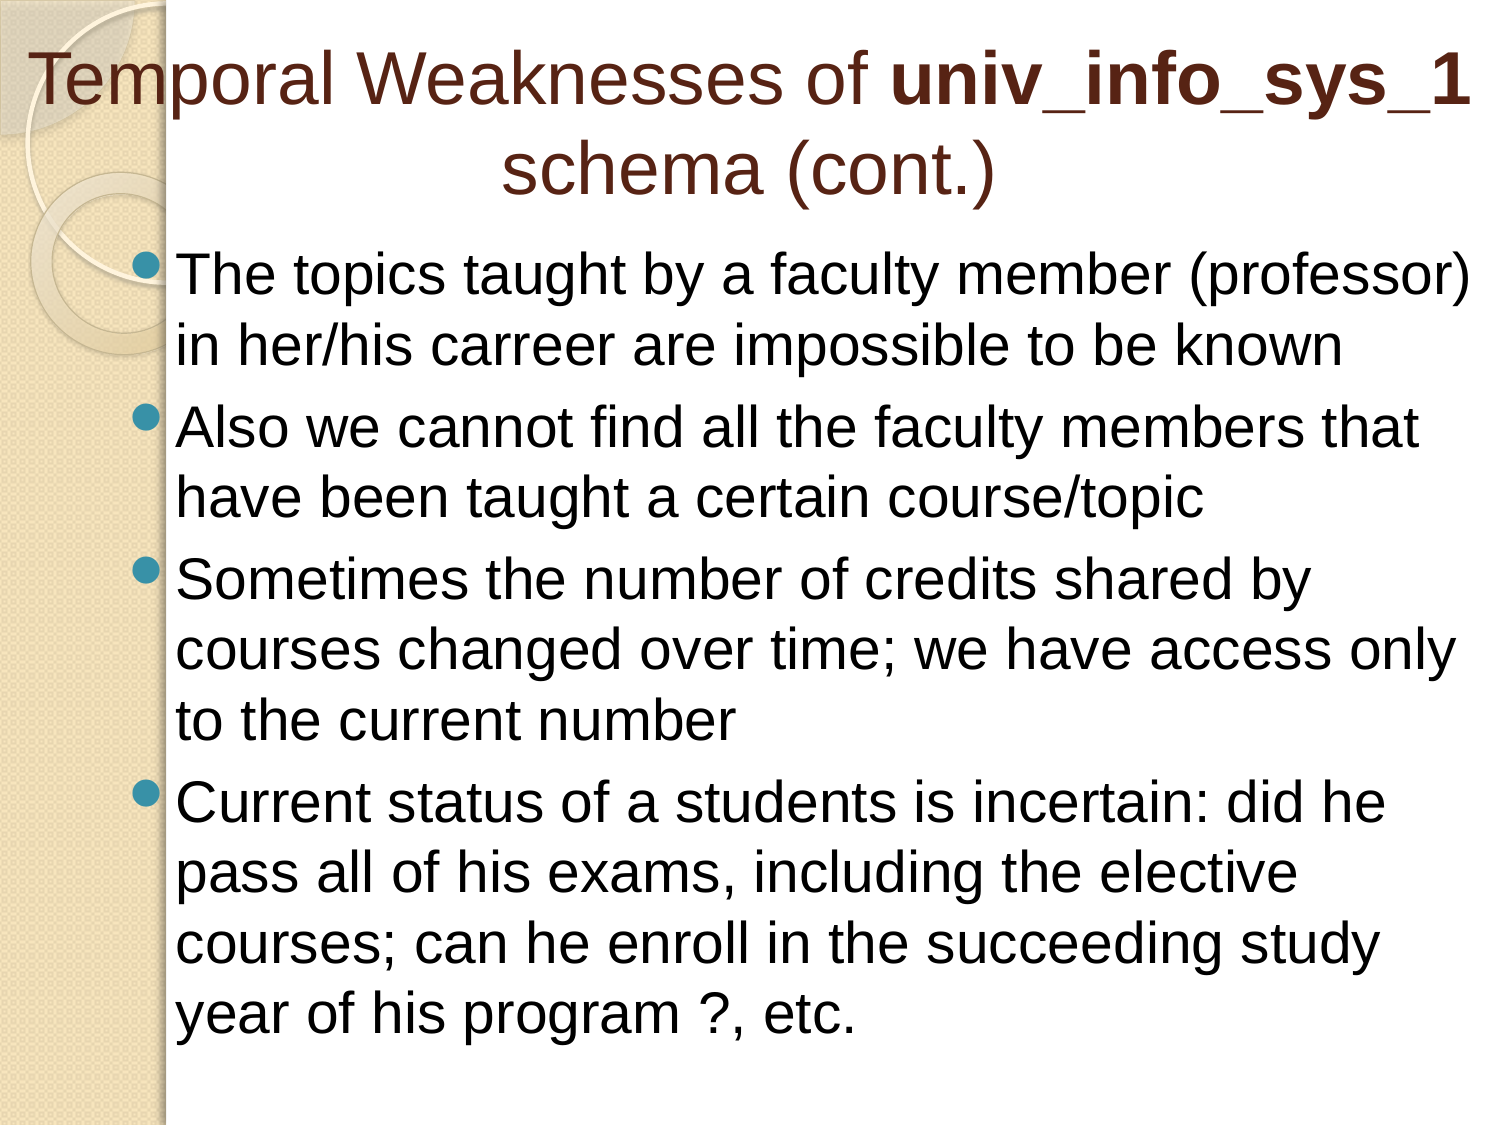

# Temporal Weaknesses of univ_info_sys_1 schema (cont.)
The topics taught by a faculty member (professor) in her/his carreer are impossible to be known
Also we cannot find all the faculty members that have been taught a certain course/topic
Sometimes the number of credits shared by courses changed over time; we have access only to the current number
Current status of a students is incertain: did he pass all of his exams, including the elective courses; can he enroll in the succeeding study year of his program ?, etc.